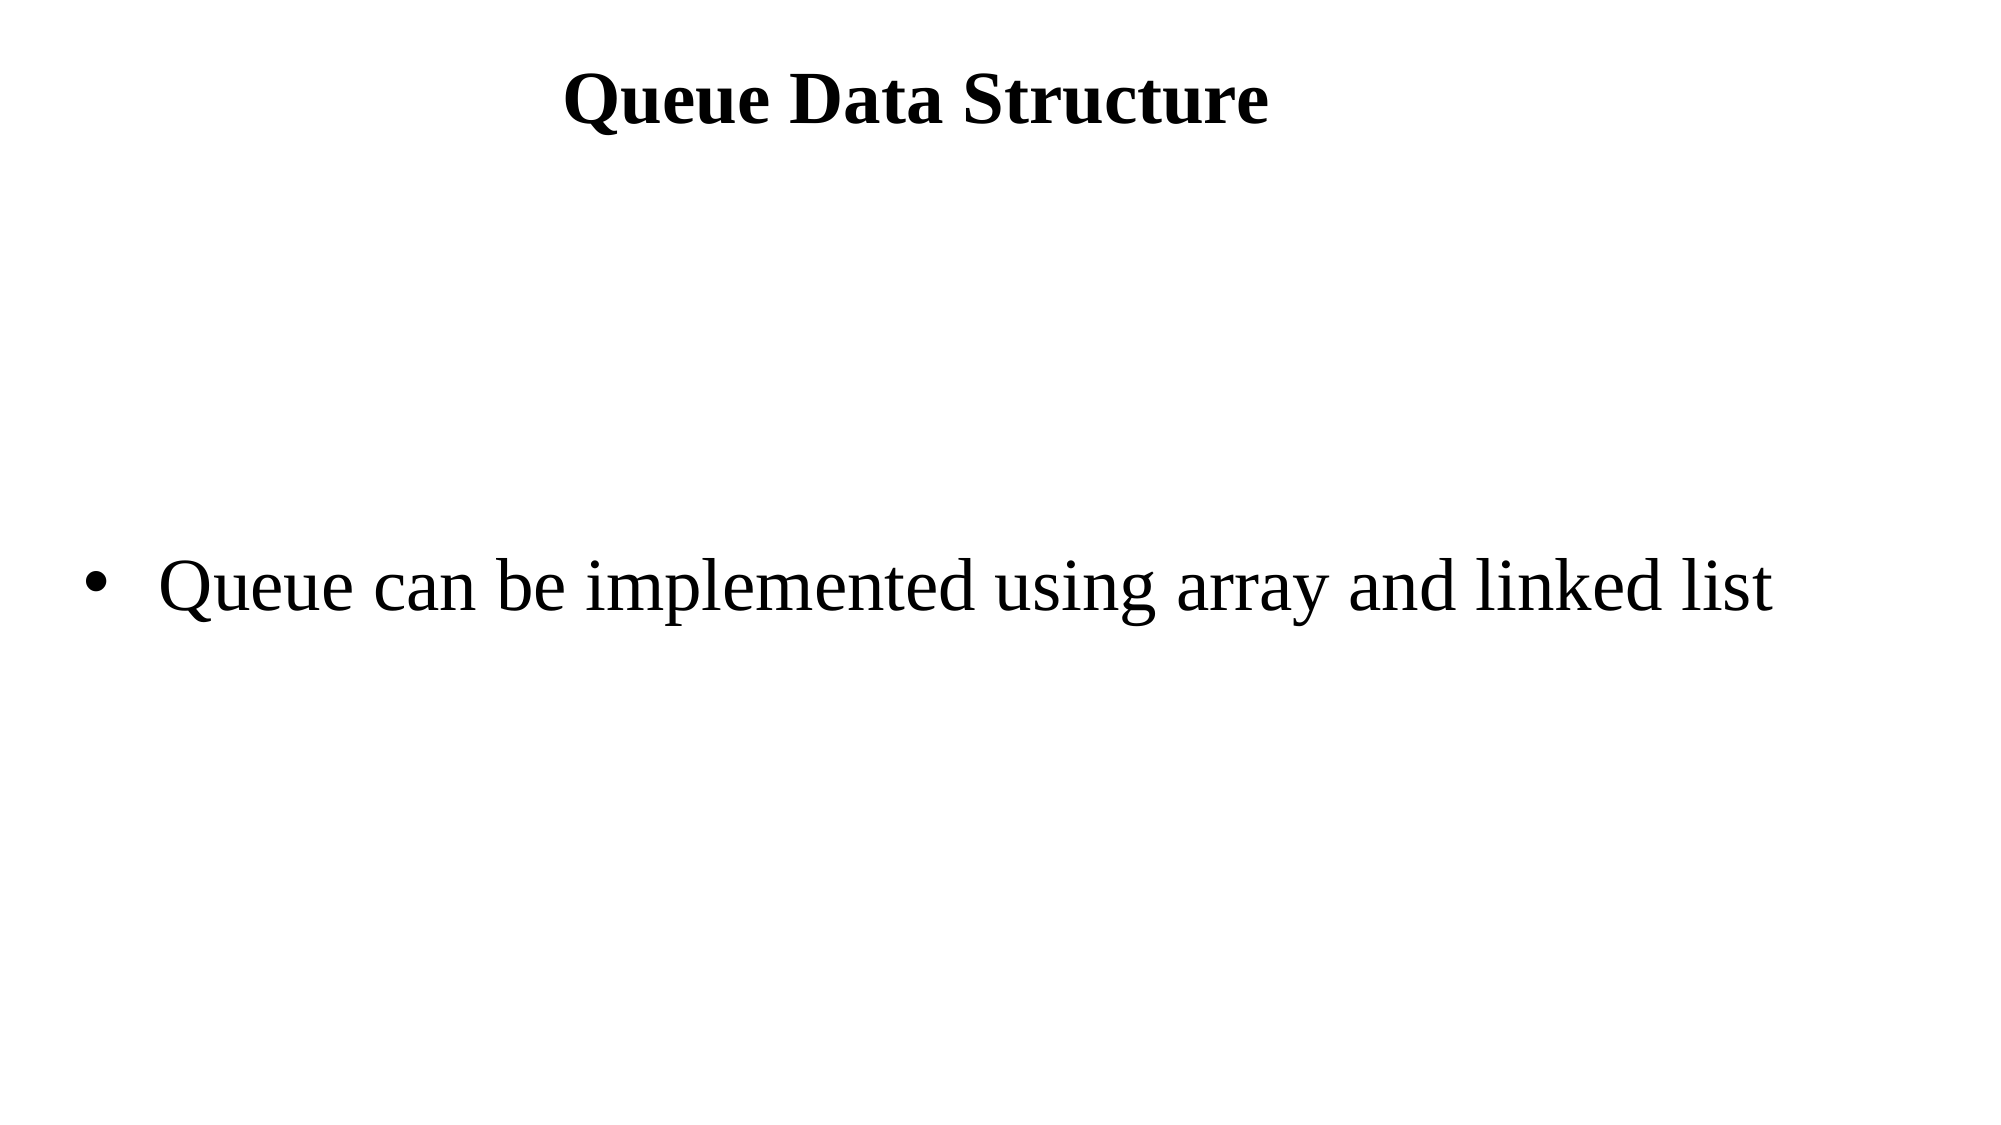

Queue Data Structure

Queue can be implemented using array and linked list